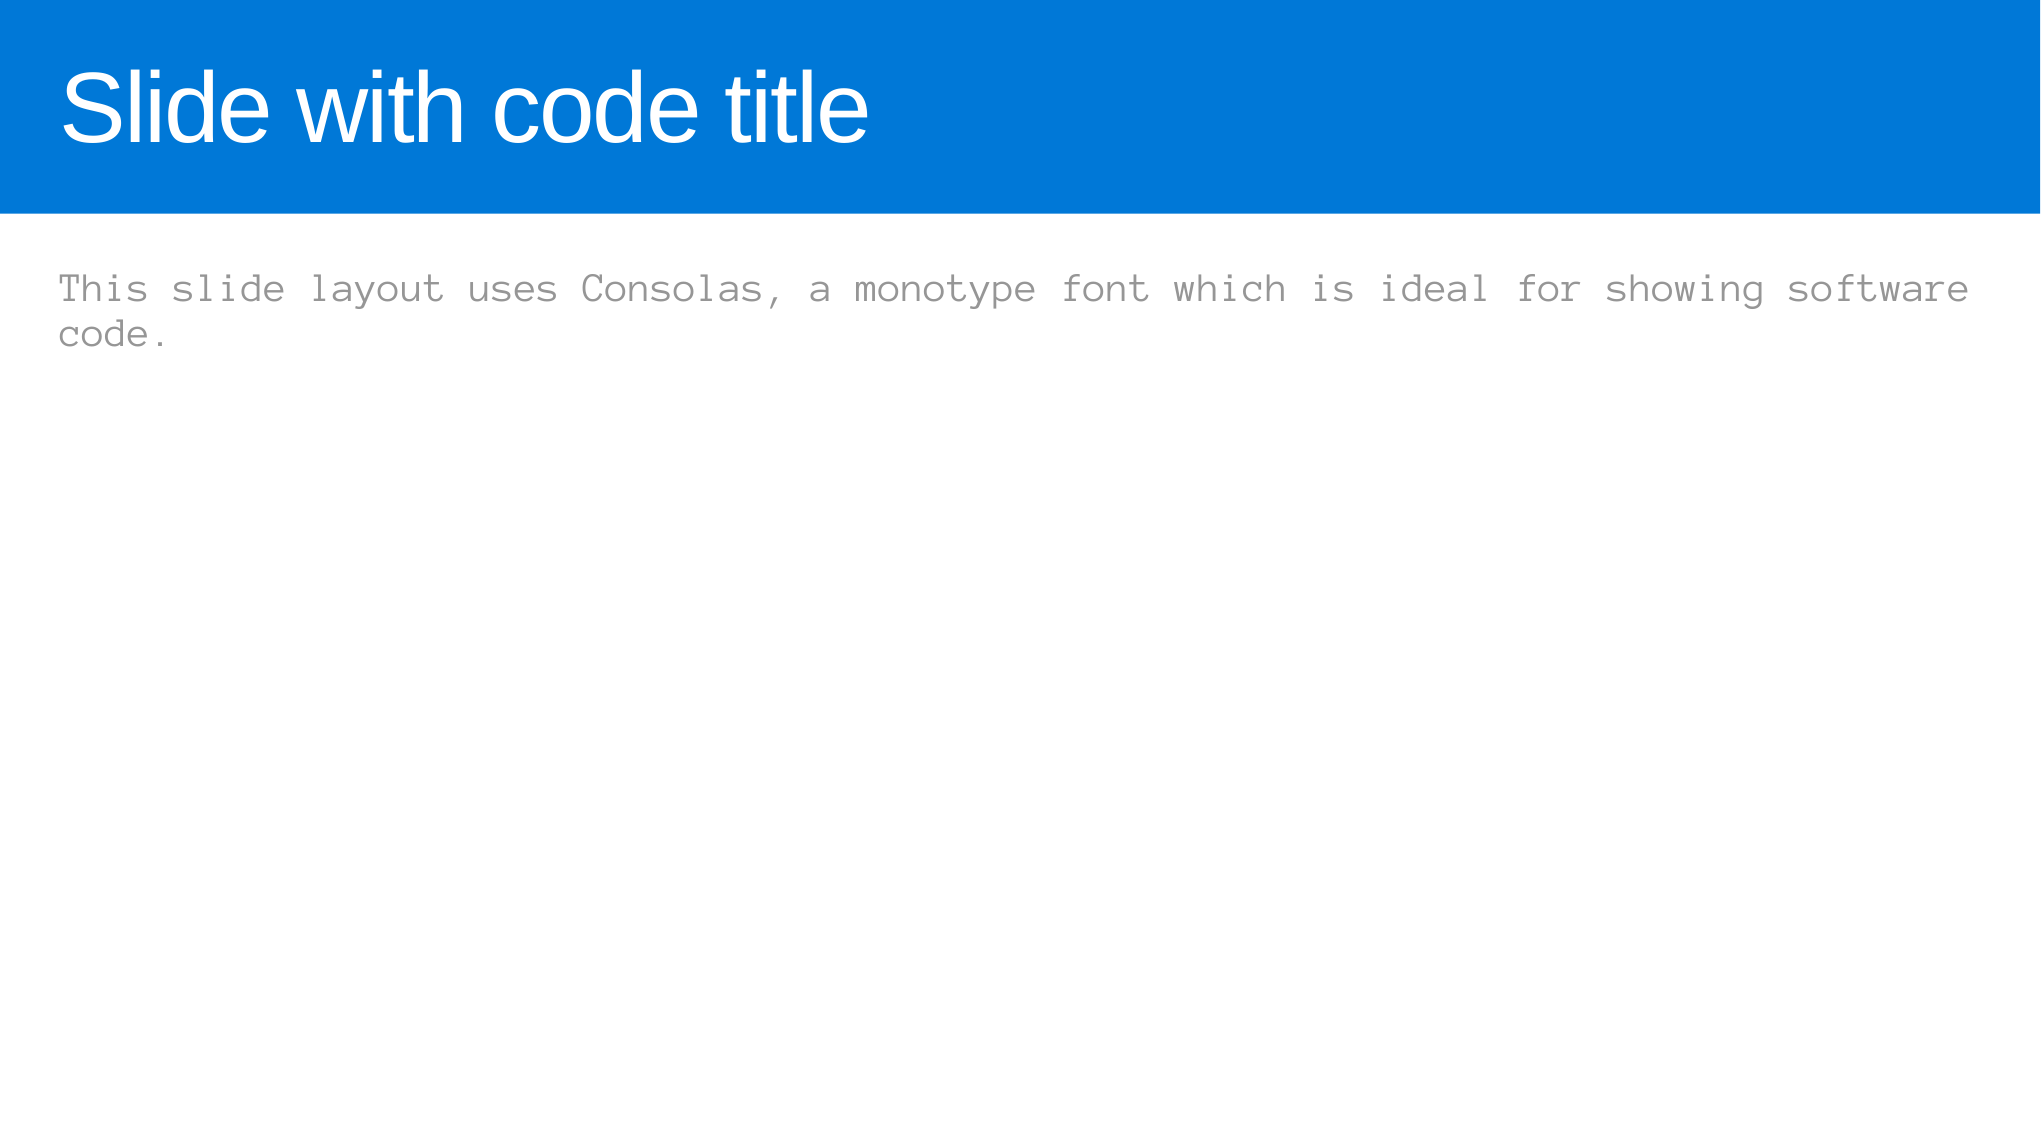

Slide with code title
This slide layout uses Consolas, a monotype font which is ideal for showing software code.